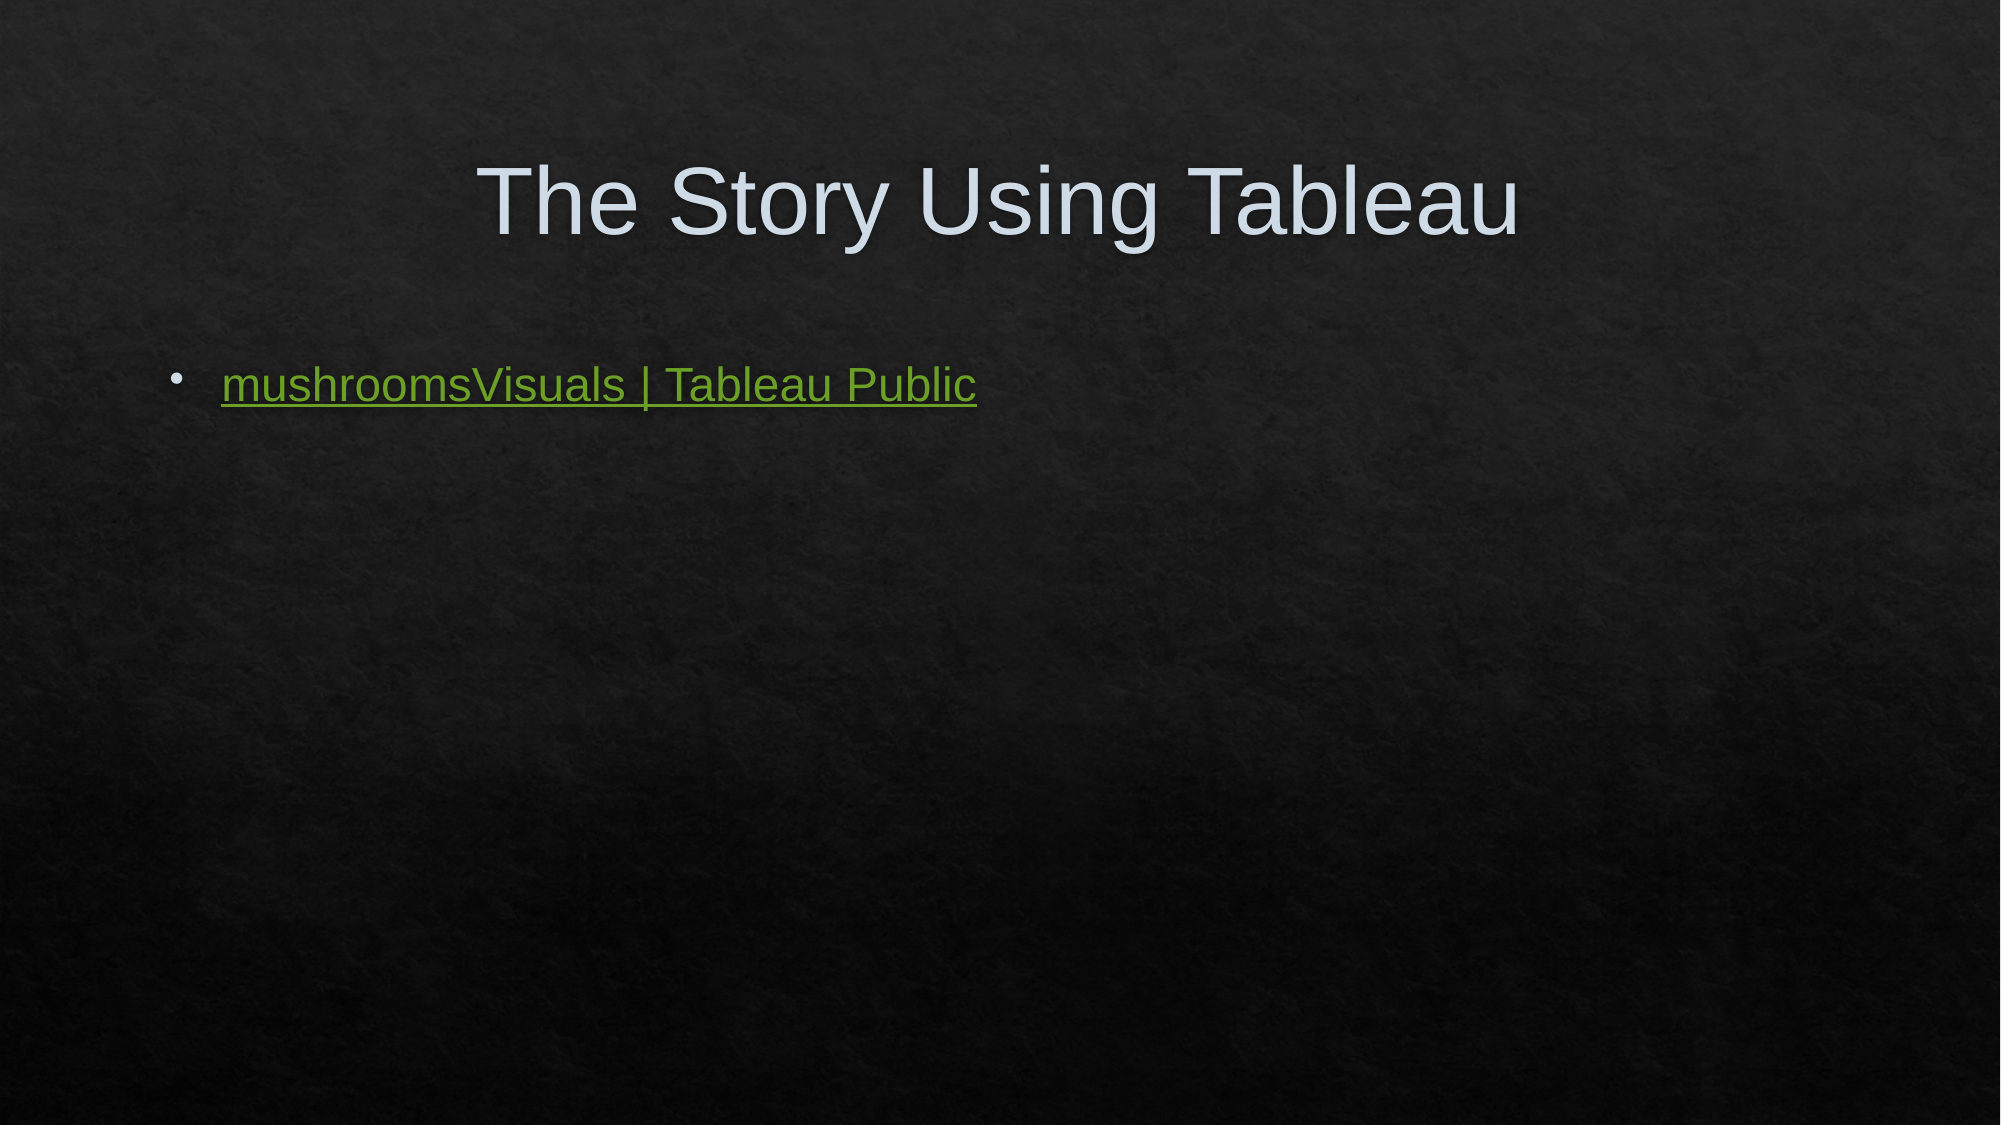

# The Story Using Tableau
mushroomsVisuals | Tableau Public